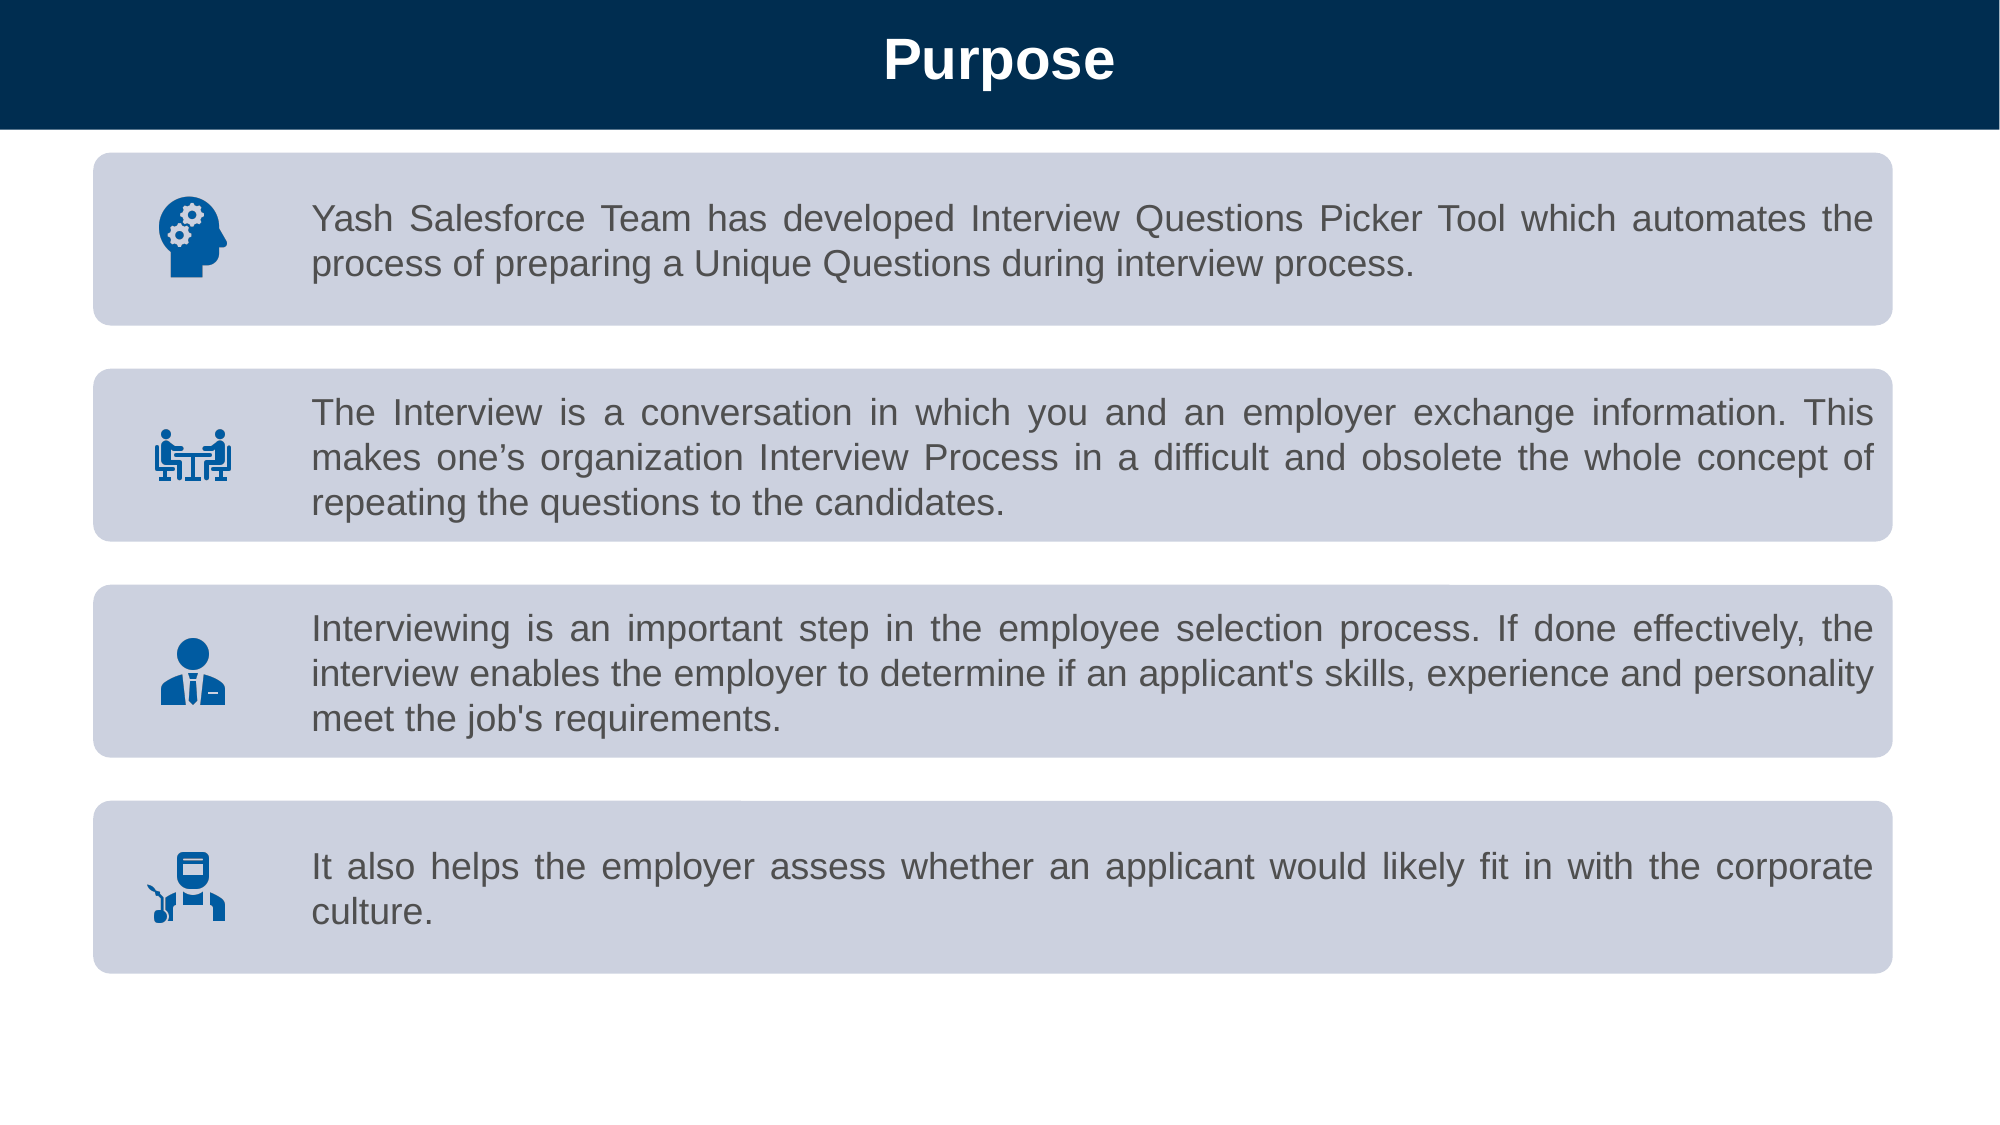

# Purpose
Yash Salesforce Team has developed Interview Questions Picker Tool which automates the process of preparing a Unique Questions during interview process.
The Interview is a conversation in which you and an employer exchange information. This makes one’s organization Interview Process in a difficult and obsolete the whole concept of repeating the questions to the candidates.
Interviewing is an important step in the employee selection process. If done effectively, the interview enables the employer to determine if an applicant's skills, experience and personality meet the job's requirements.
It also helps the employer assess whether an applicant would likely fit in with the corporate culture.